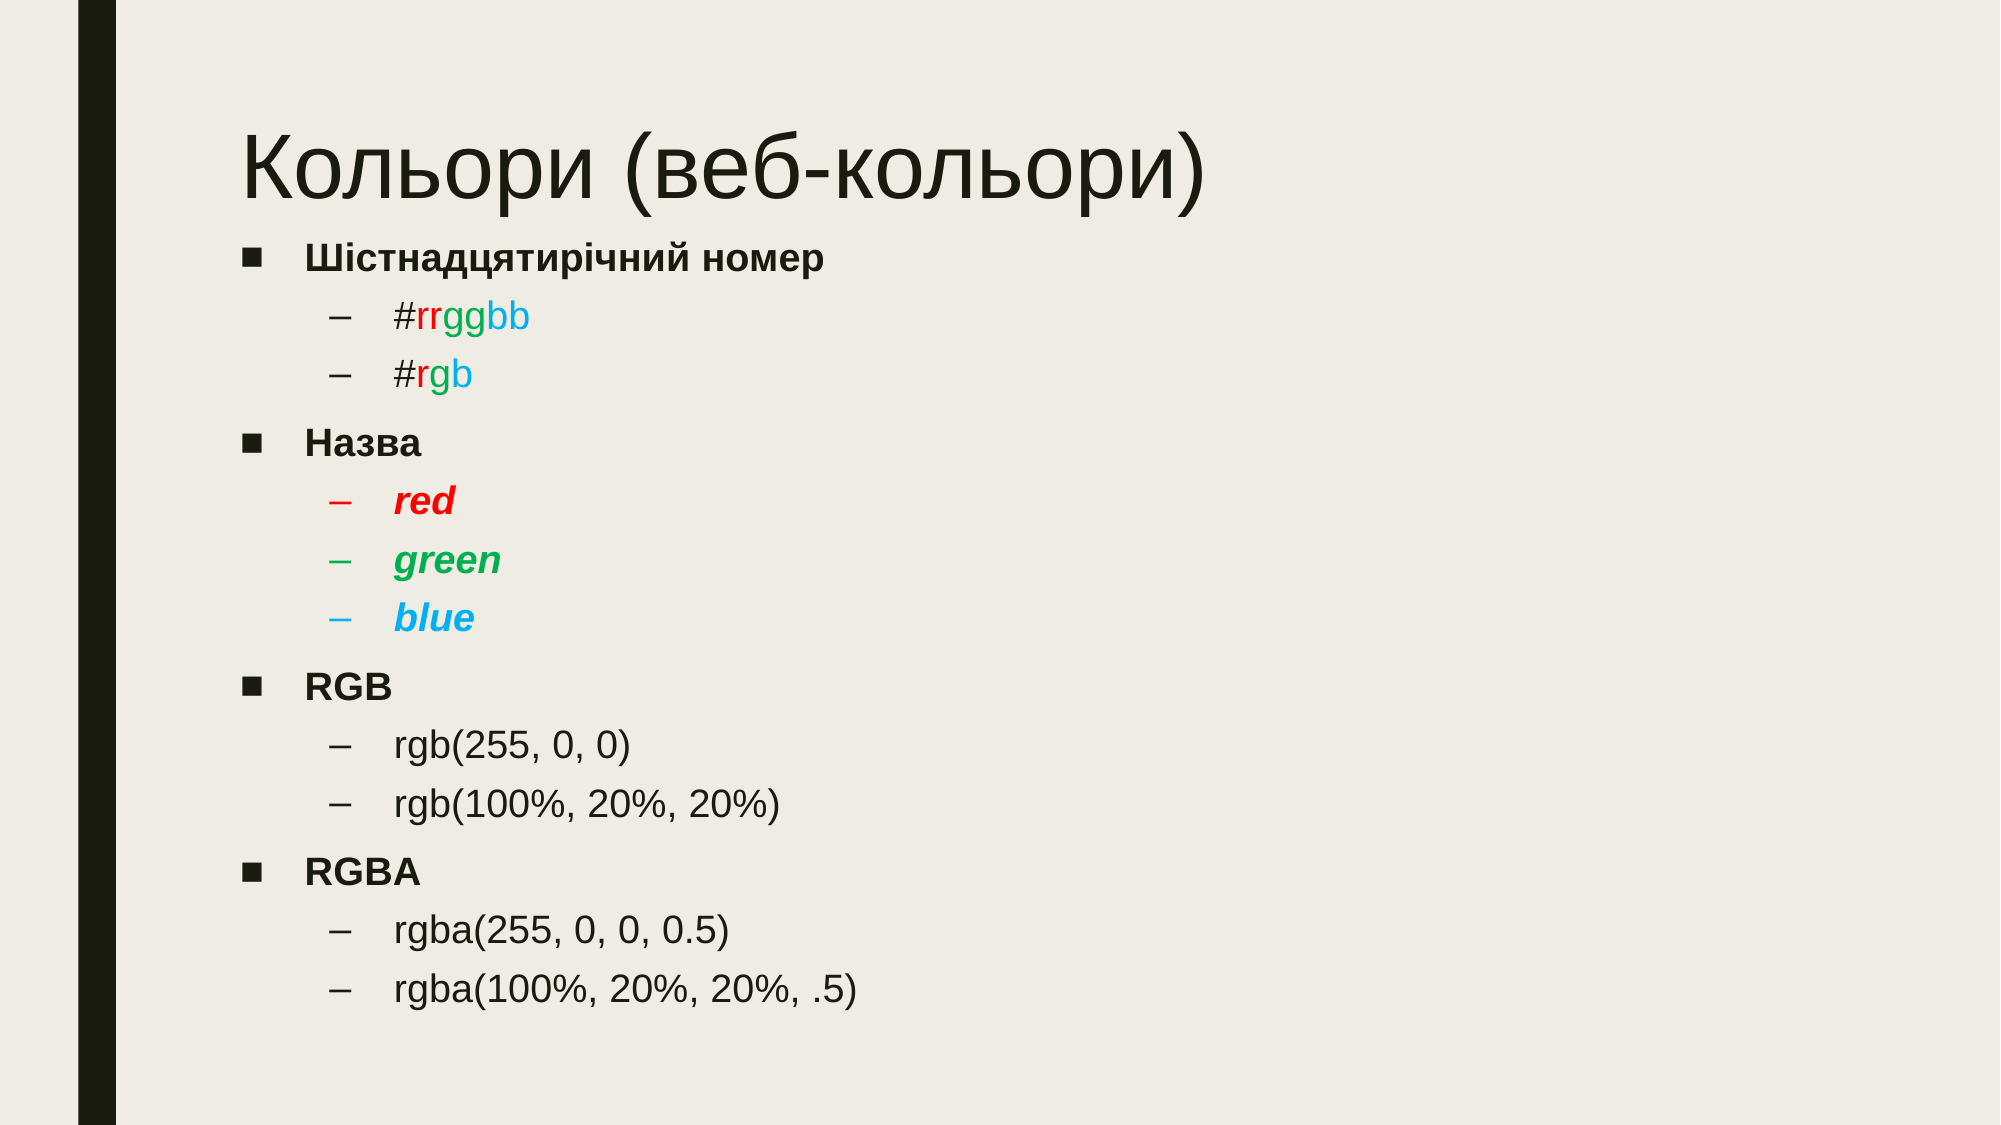

# Кольори (веб-кольори)
Шістнадцятирічний номер
#rrggbb
#rgb
Назва
red
green
blue
RGB
rgb(255, 0, 0)
rgb(100%, 20%, 20%)
RGBA
rgba(255, 0, 0, 0.5)
rgba(100%, 20%, 20%, .5)